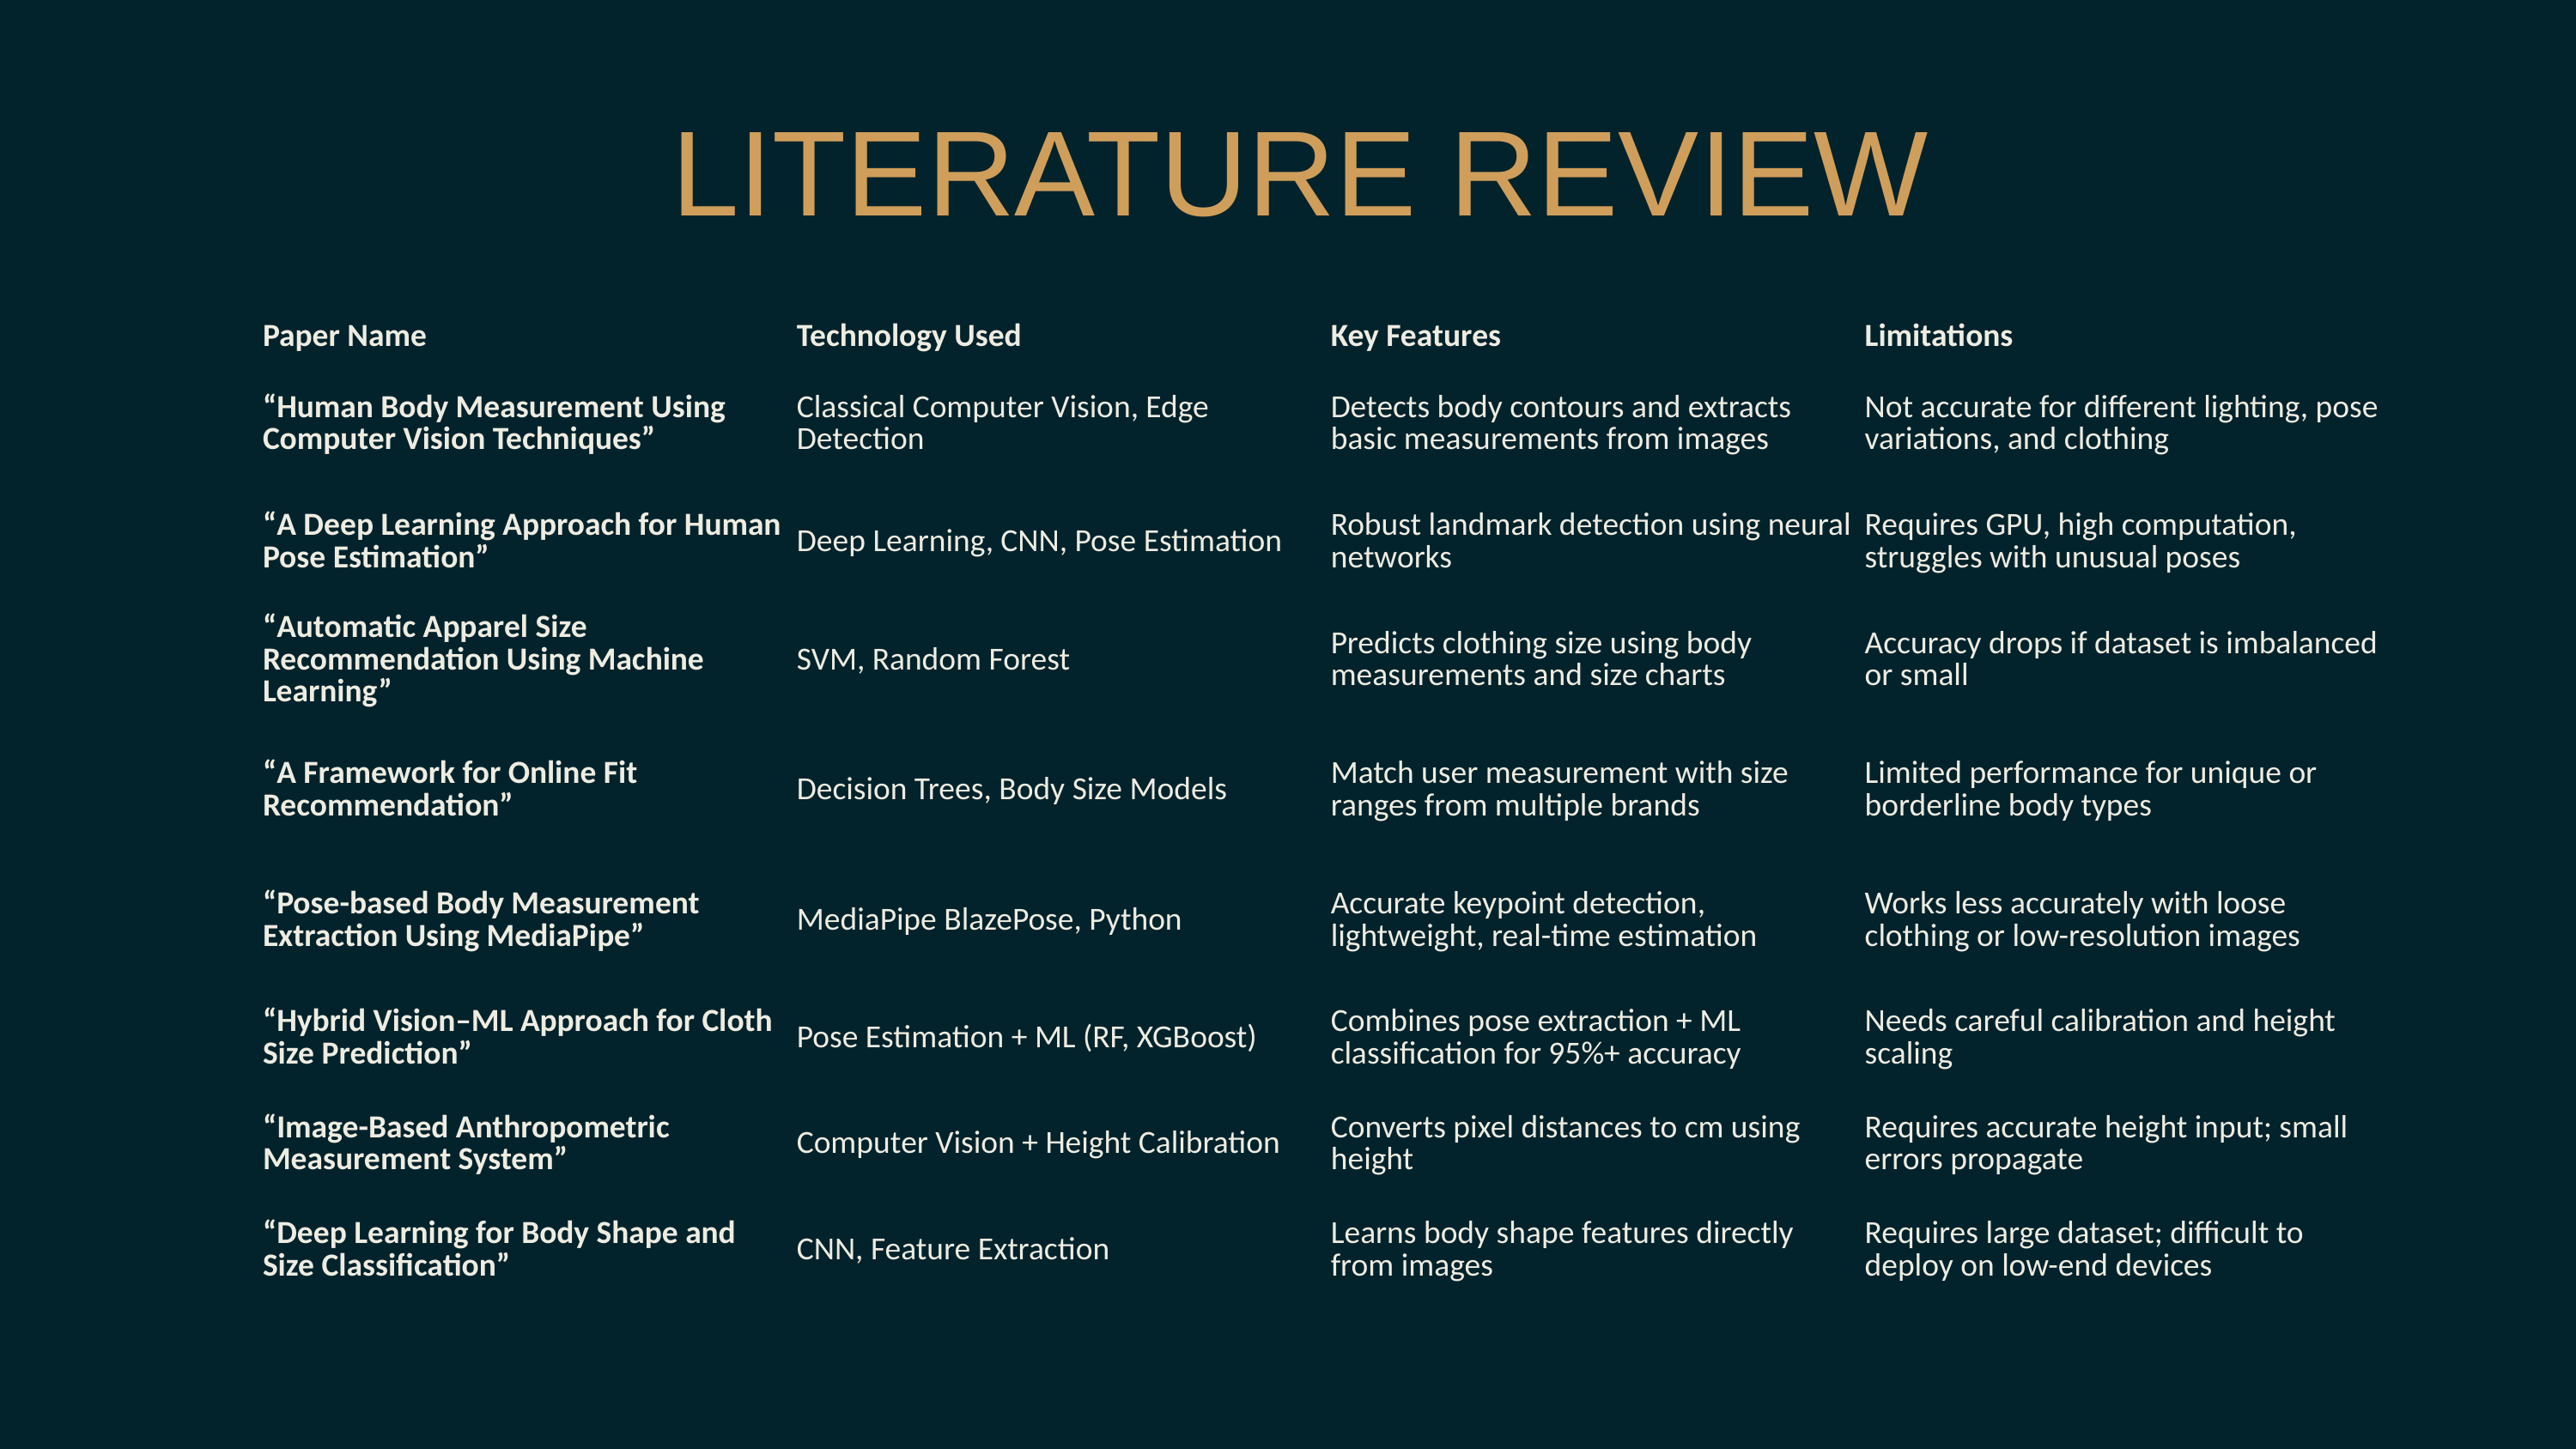

LITERATURE REVIEW
| Paper Name | Technology Used | Key Features | Limitations |
| --- | --- | --- | --- |
| “Human Body Measurement Using Computer Vision Techniques” | Classical Computer Vision, Edge Detection | Detects body contours and extracts basic measurements from images | Not accurate for different lighting, pose variations, and clothing |
| “A Deep Learning Approach for Human Pose Estimation” | Deep Learning, CNN, Pose Estimation | Robust landmark detection using neural networks | Requires GPU, high computation, struggles with unusual poses |
| “Automatic Apparel Size Recommendation Using Machine Learning” | SVM, Random Forest | Predicts clothing size using body measurements and size charts | Accuracy drops if dataset is imbalanced or small |
| “A Framework for Online Fit Recommendation” | Decision Trees, Body Size Models | Match user measurement with size ranges from multiple brands | Limited performance for unique or borderline body types |
| “Pose-based Body Measurement Extraction Using MediaPipe” | MediaPipe BlazePose, Python | Accurate keypoint detection, lightweight, real-time estimation | Works less accurately with loose clothing or low-resolution images |
| “Hybrid Vision–ML Approach for Cloth Size Prediction” | Pose Estimation + ML (RF, XGBoost) | Combines pose extraction + ML classification for 95%+ accuracy | Needs careful calibration and height scaling |
| “Image-Based Anthropometric Measurement System” | Computer Vision + Height Calibration | Converts pixel distances to cm using height | Requires accurate height input; small errors propagate |
| “Deep Learning for Body Shape and Size Classification” | CNN, Feature Extraction | Learns body shape features directly from images | Requires large dataset; difficult to deploy on low-end devices |